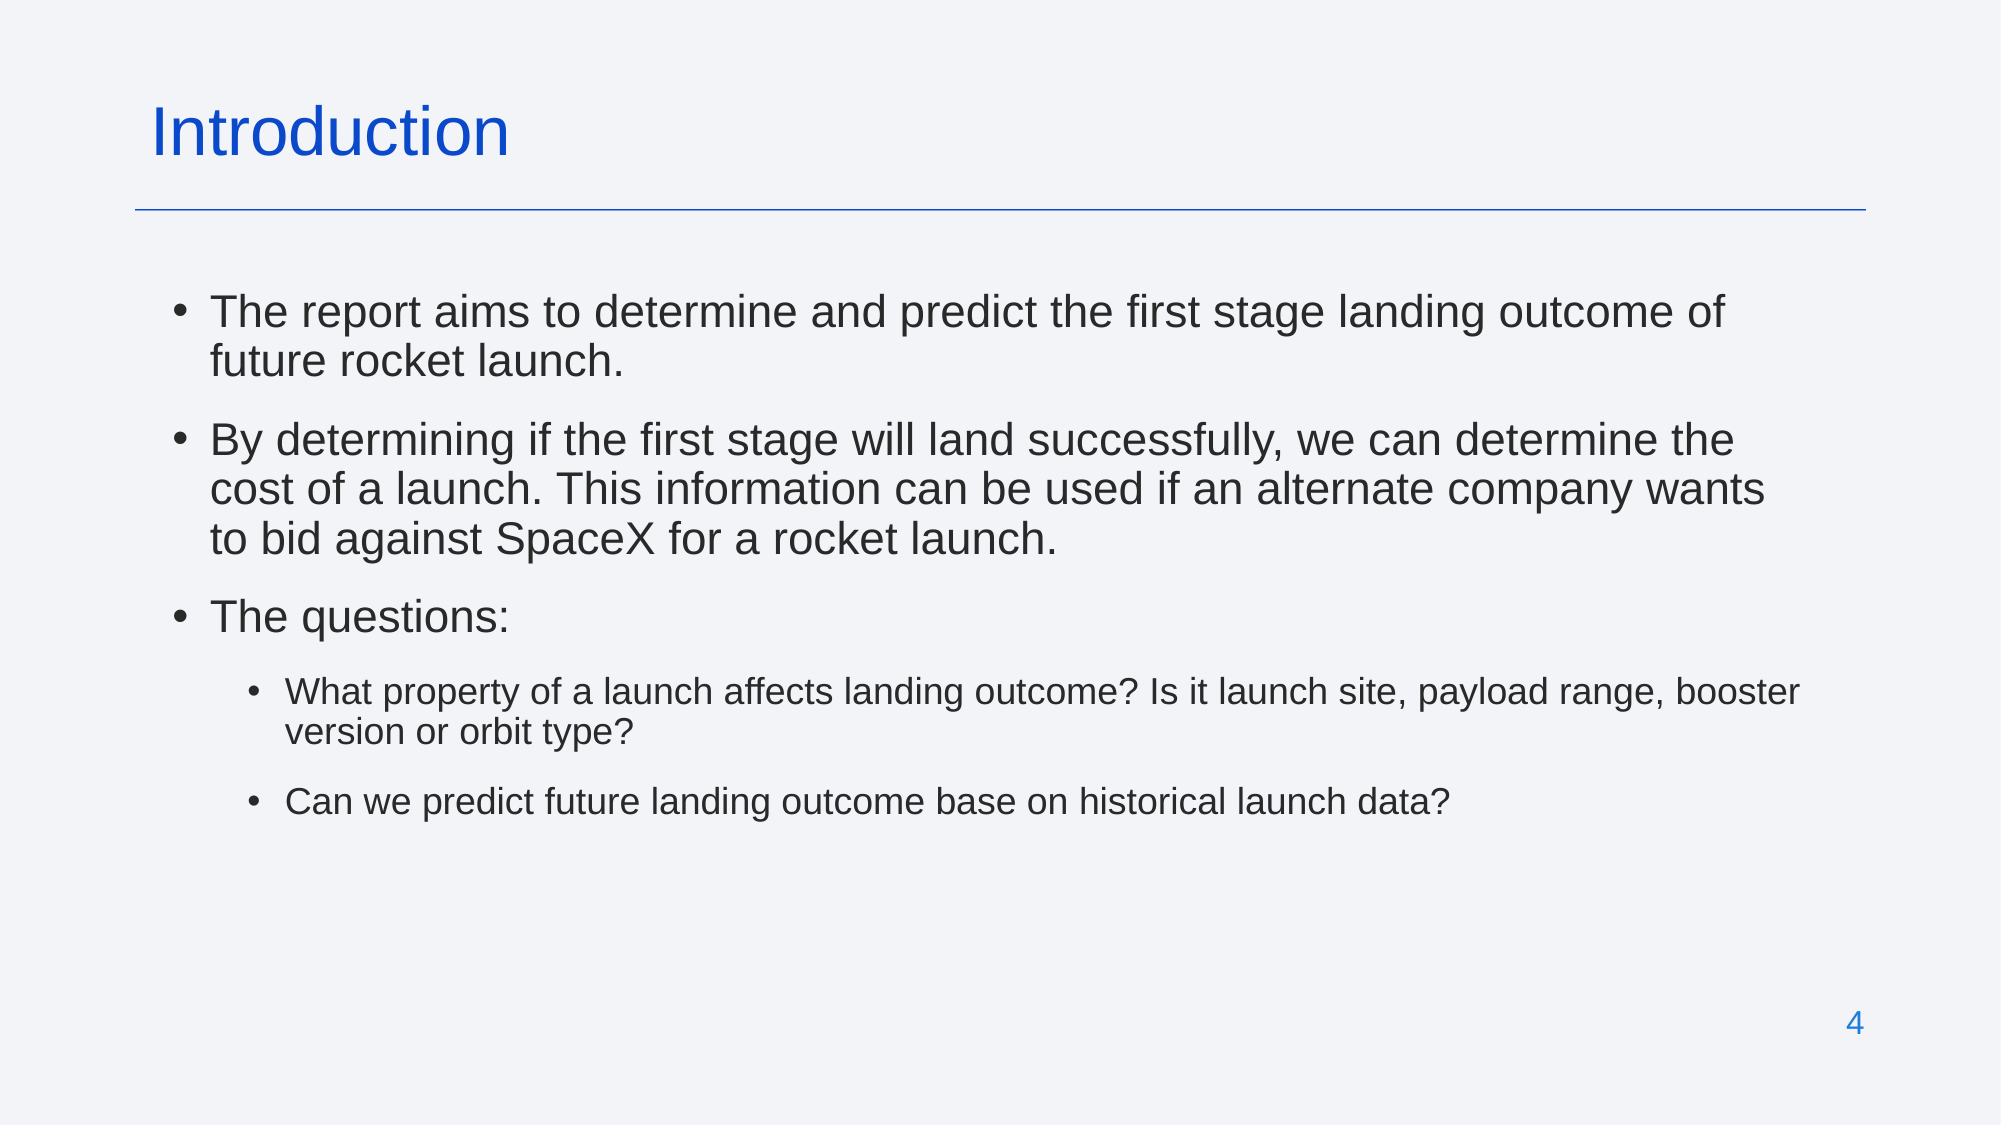

Introduction
The report aims to determine and predict the first stage landing outcome of future rocket launch.
By determining if the first stage will land successfully, we can determine the cost of a launch. This information can be used if an alternate company wants to bid against SpaceX for a rocket launch.
The questions:
What property of a launch affects landing outcome? Is it launch site, payload range, booster version or orbit type?
Can we predict future landing outcome base on historical launch data?
4